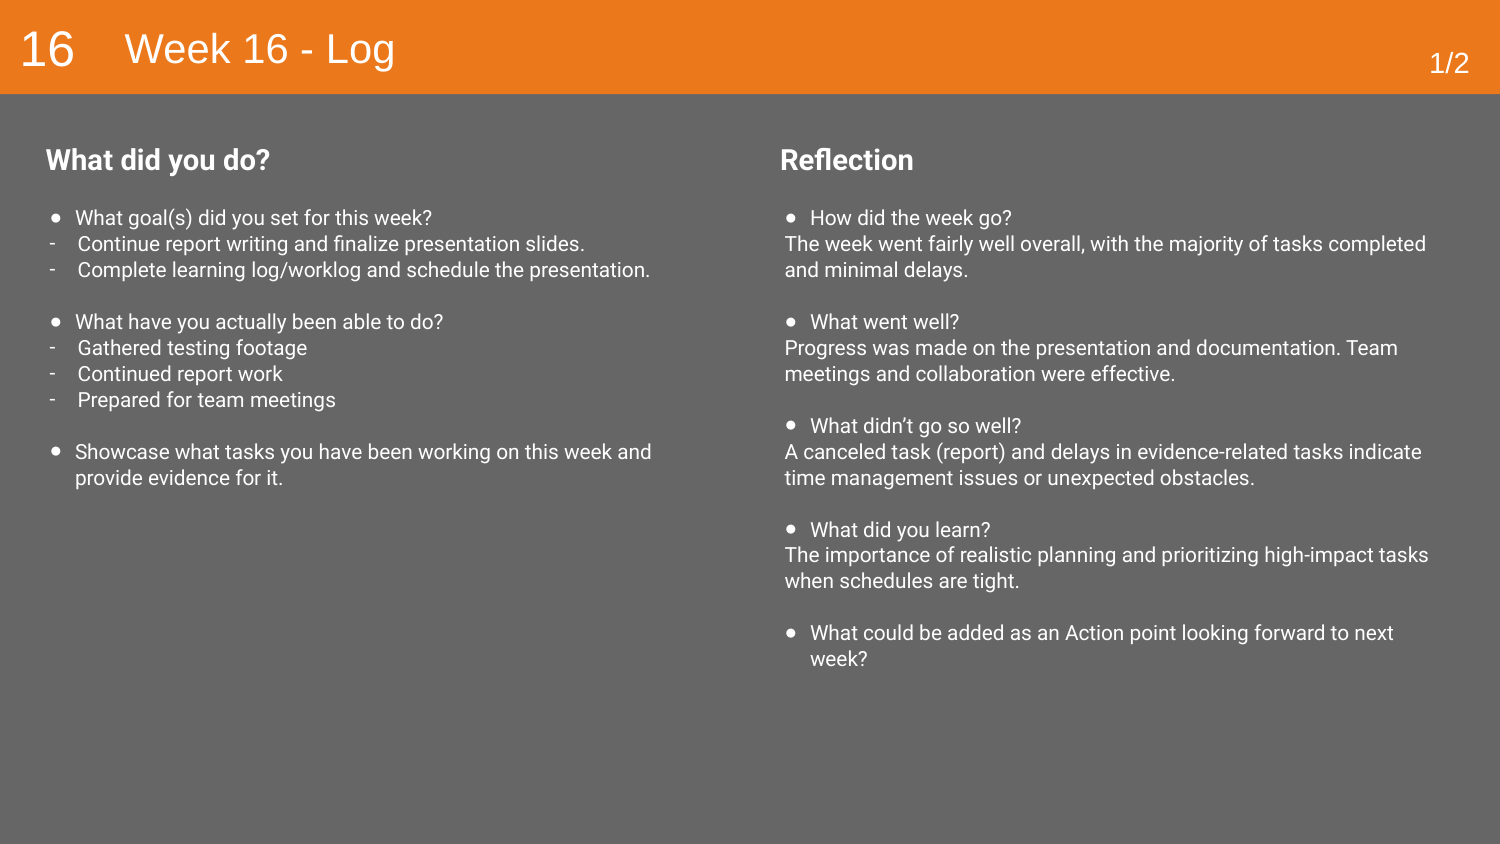

16
# Week 16 - Log
1/2

What did you do?
Reflection
What goal(s) did you set for this week?
Continue report writing and finalize presentation slides.
Complete learning log/worklog and schedule the presentation.

What have you actually been able to do?
Gathered testing footage
Continued report work
Prepared for team meetings

Showcase what tasks you have been working on this week and provide evidence for it.
How did the week go?
The week went fairly well overall, with the majority of tasks completed and minimal delays.

What went well?
Progress was made on the presentation and documentation. Team meetings and collaboration were effective.

What didn’t go so well?
A canceled task (report) and delays in evidence-related tasks indicate time management issues or unexpected obstacles.

What did you learn?
The importance of realistic planning and prioritizing high-impact tasks when schedules are tight.

What could be added as an Action point looking forward to next week?